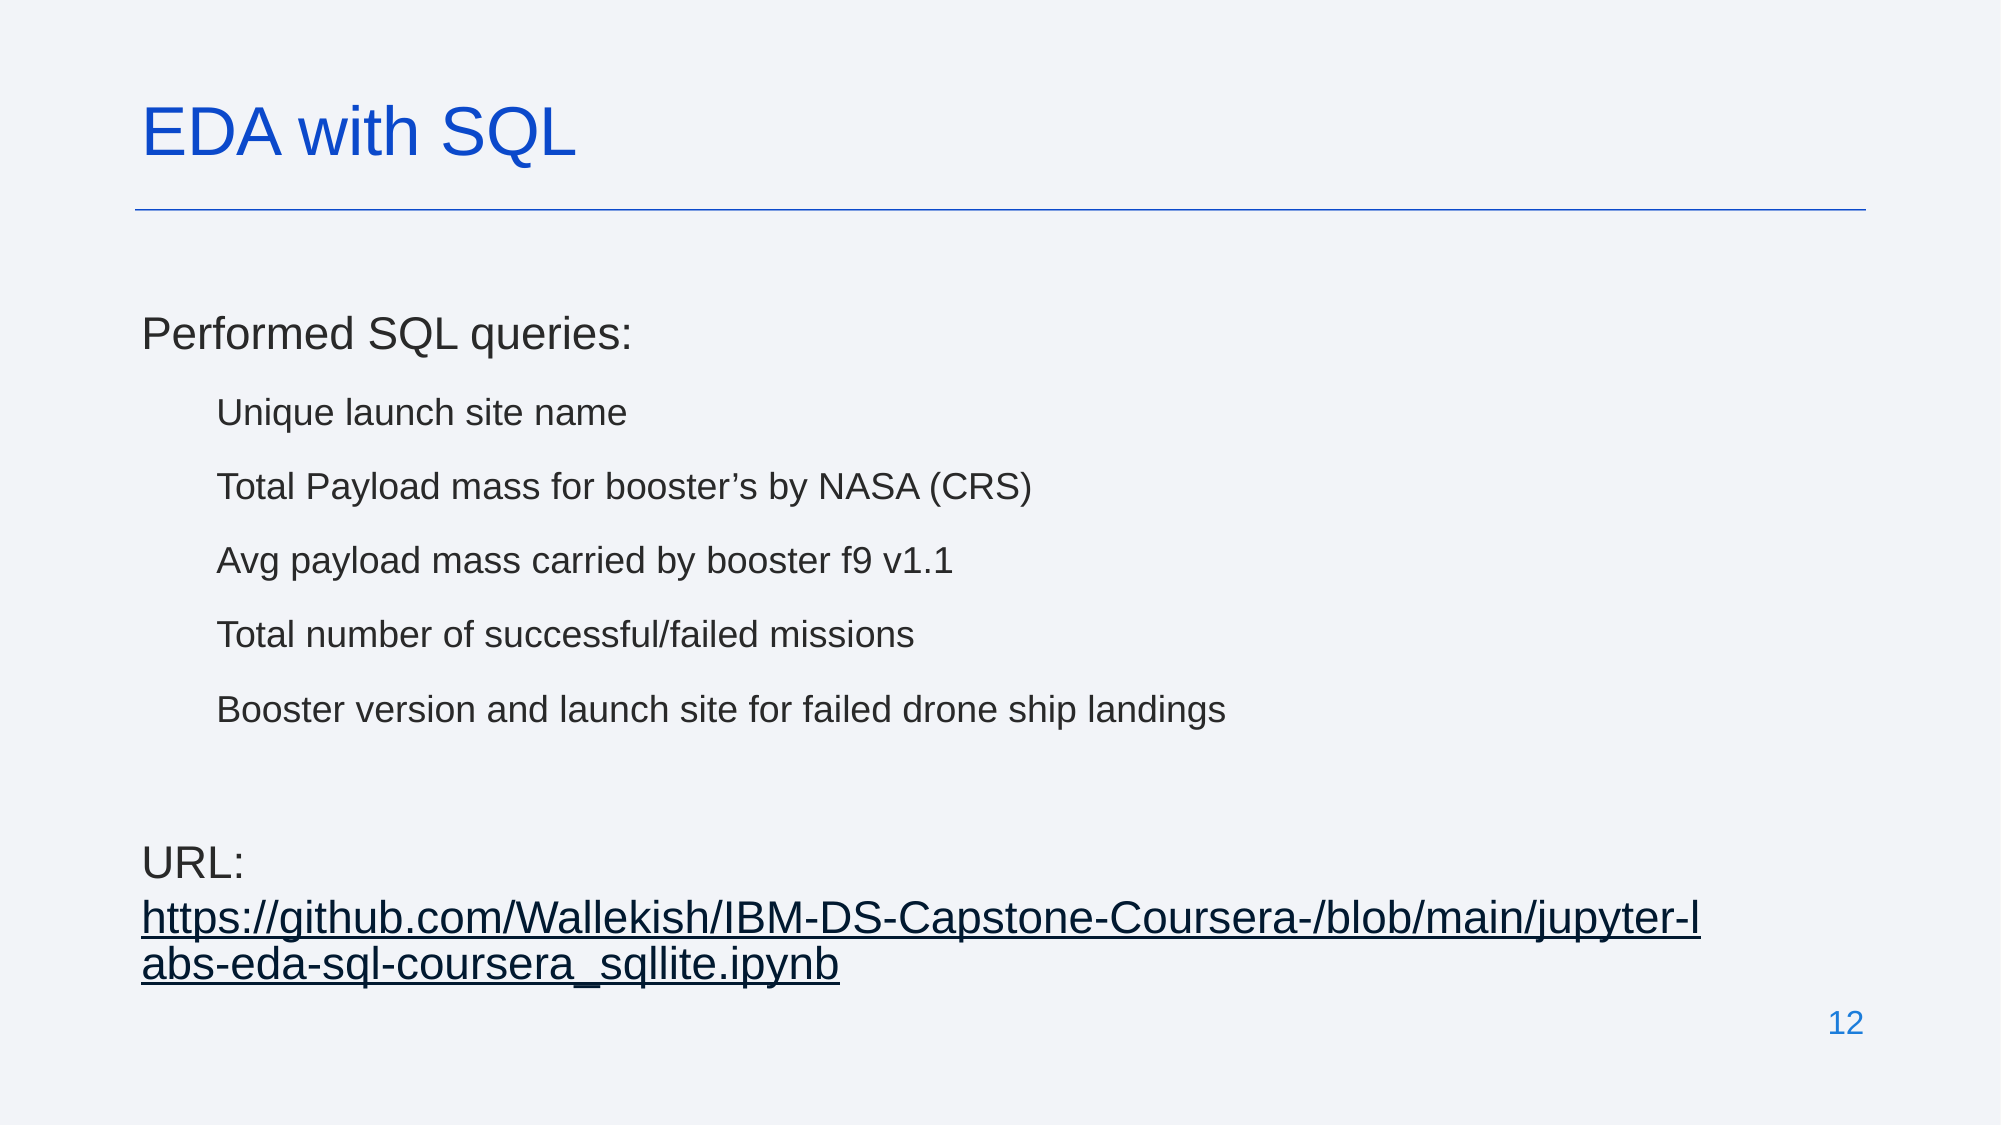

EDA with SQL
Performed SQL queries:
Unique launch site name
Total Payload mass for booster’s by NASA (CRS)
Avg payload mass carried by booster f9 v1.1
Total number of successful/failed missions
Booster version and launch site for failed drone ship landings

URL: https://github.com/Wallekish/IBM-DS-Capstone-Coursera-/blob/main/jupyter-labs-eda-sql-coursera_sqllite.ipynb

12